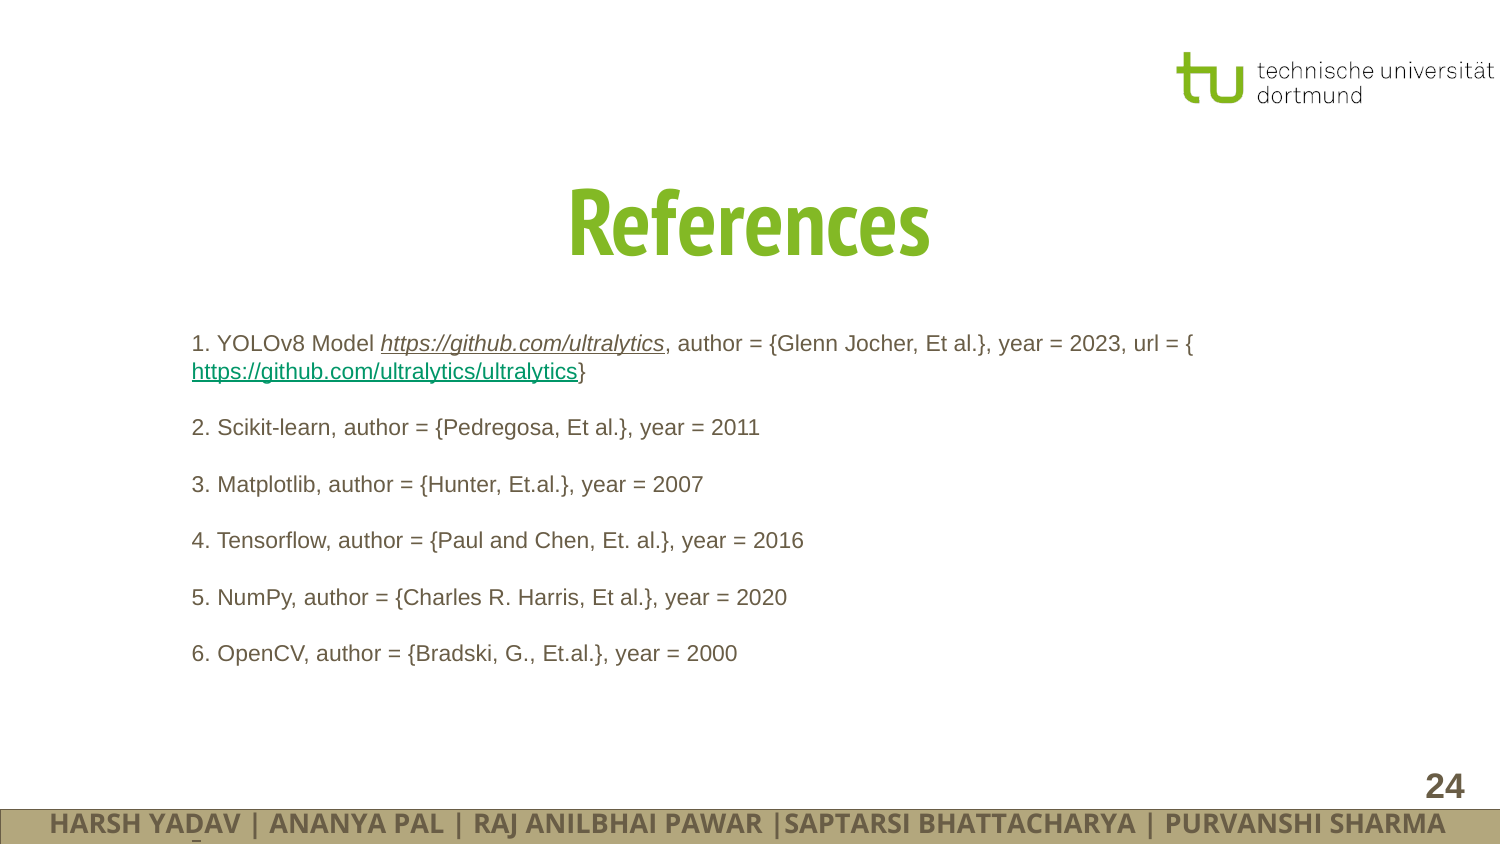

# References
1. YOLOv8 Model https://github.com/ultralytics, author = {Glenn Jocher, Et al.}, year = 2023, url = {https://github.com/ultralytics/ultralytics}
2. Scikit-learn, author = {Pedregosa, Et al.}, year = 2011
3. Matplotlib, author = {Hunter, Et.al.}, year = 2007
4. Tensorflow, author = {Paul and Chen, Et. al.}, year = 2016
5. NumPy, author = {Charles R. Harris, Et al.}, year = 2020
6. OpenCV, author = {Bradski, G., Et.al.}, year = 2000

24
HARSH YADAV | ANANYA PAL | RAJ ANILBHAI PAWAR |SAPTARSI BHATTACHARYA | PURVANSHI SHARMA